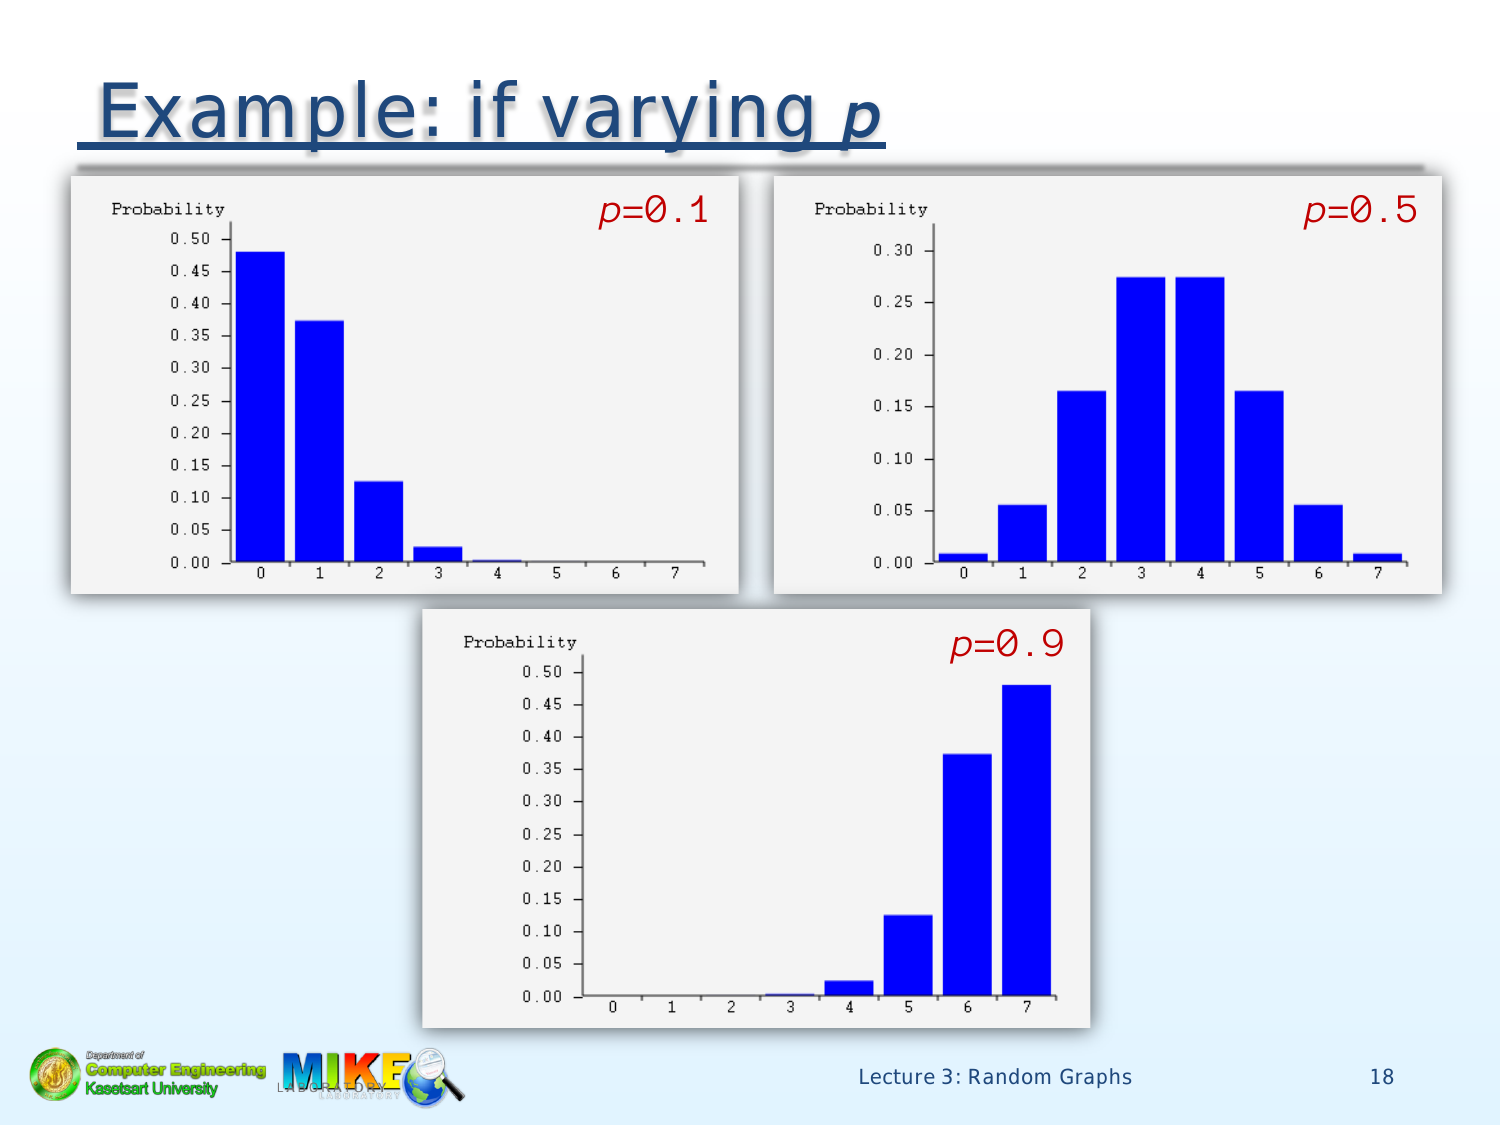

# Example: if varying p

p=0.1	p=0.5

p=0.9

Lecture 3: Random Graphs
18